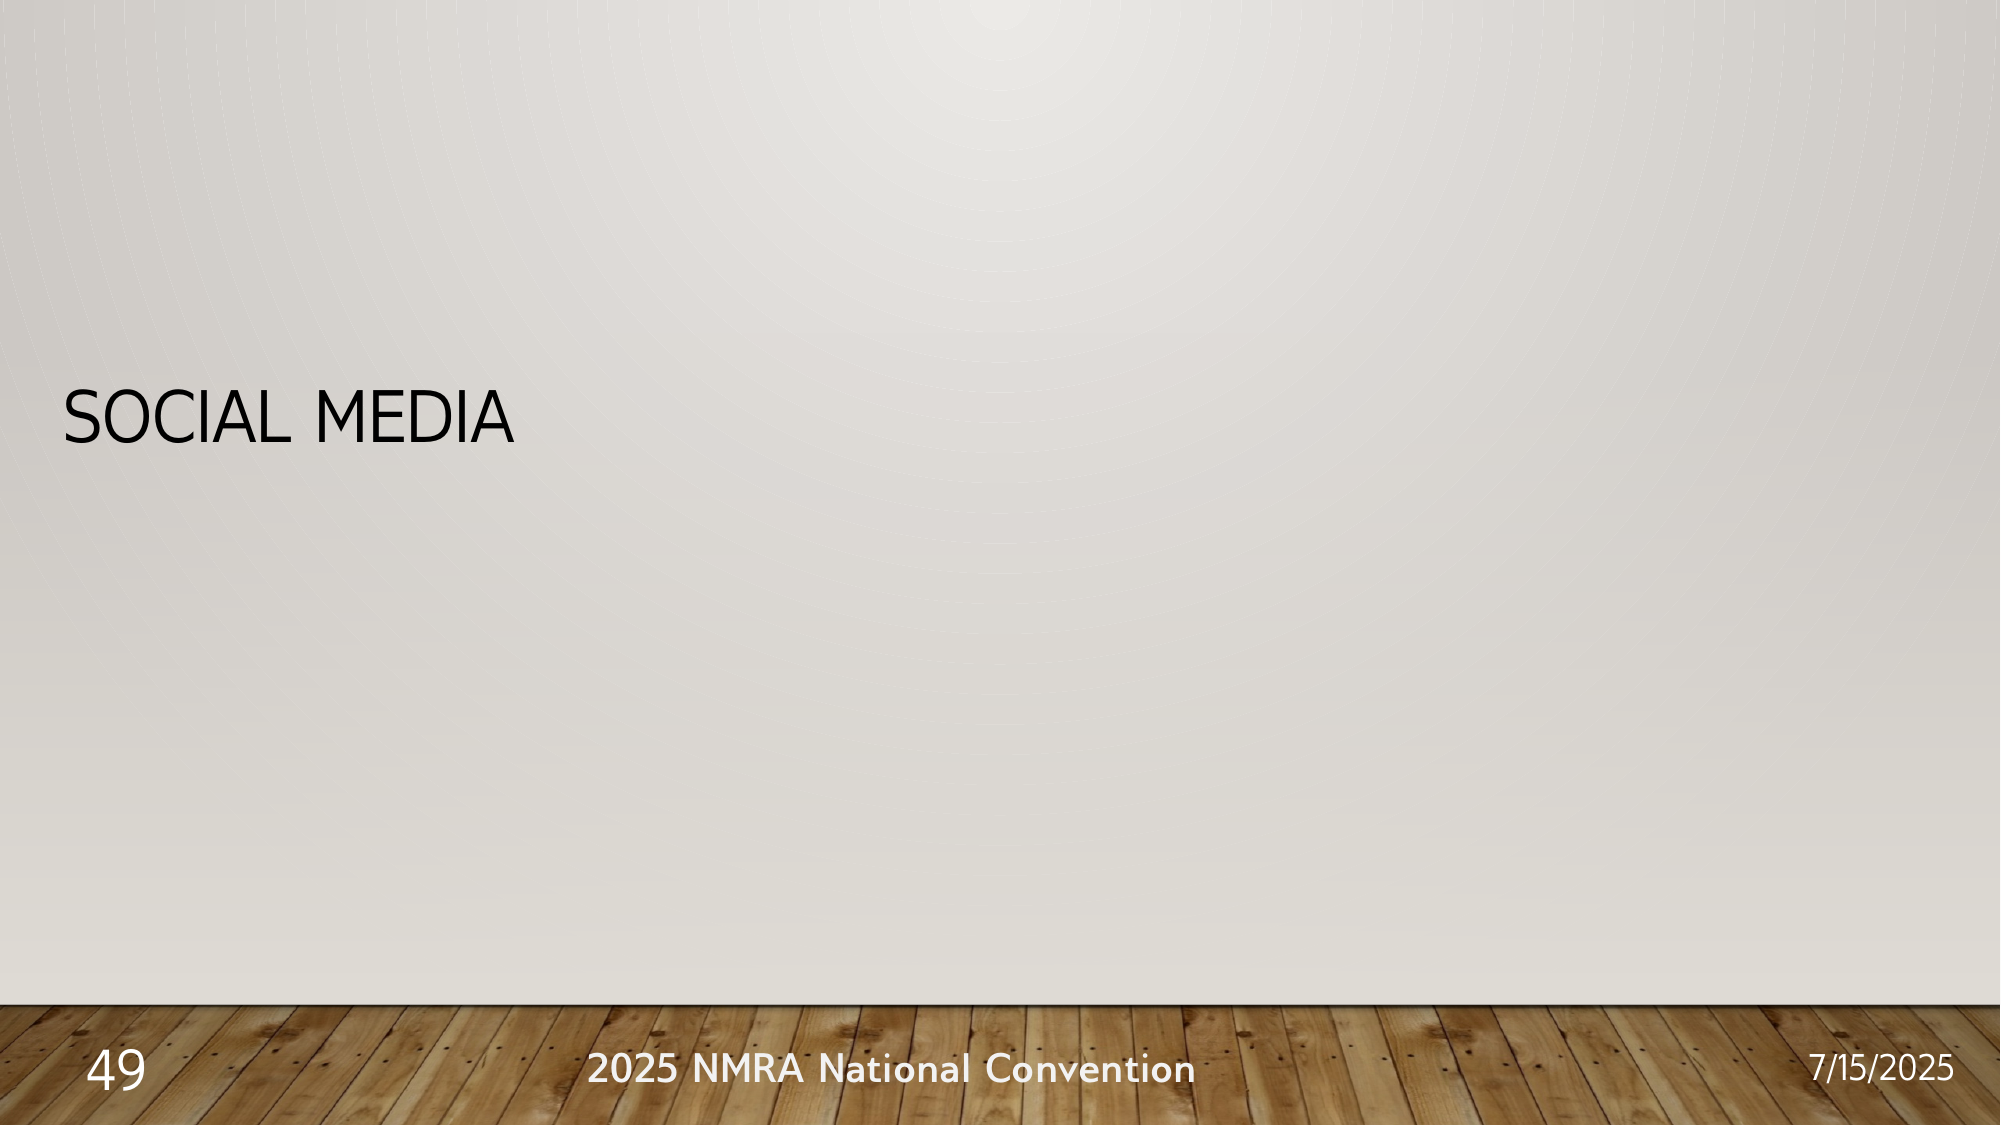

Social media
49
2025 NMRA National Convention
7/15/2025